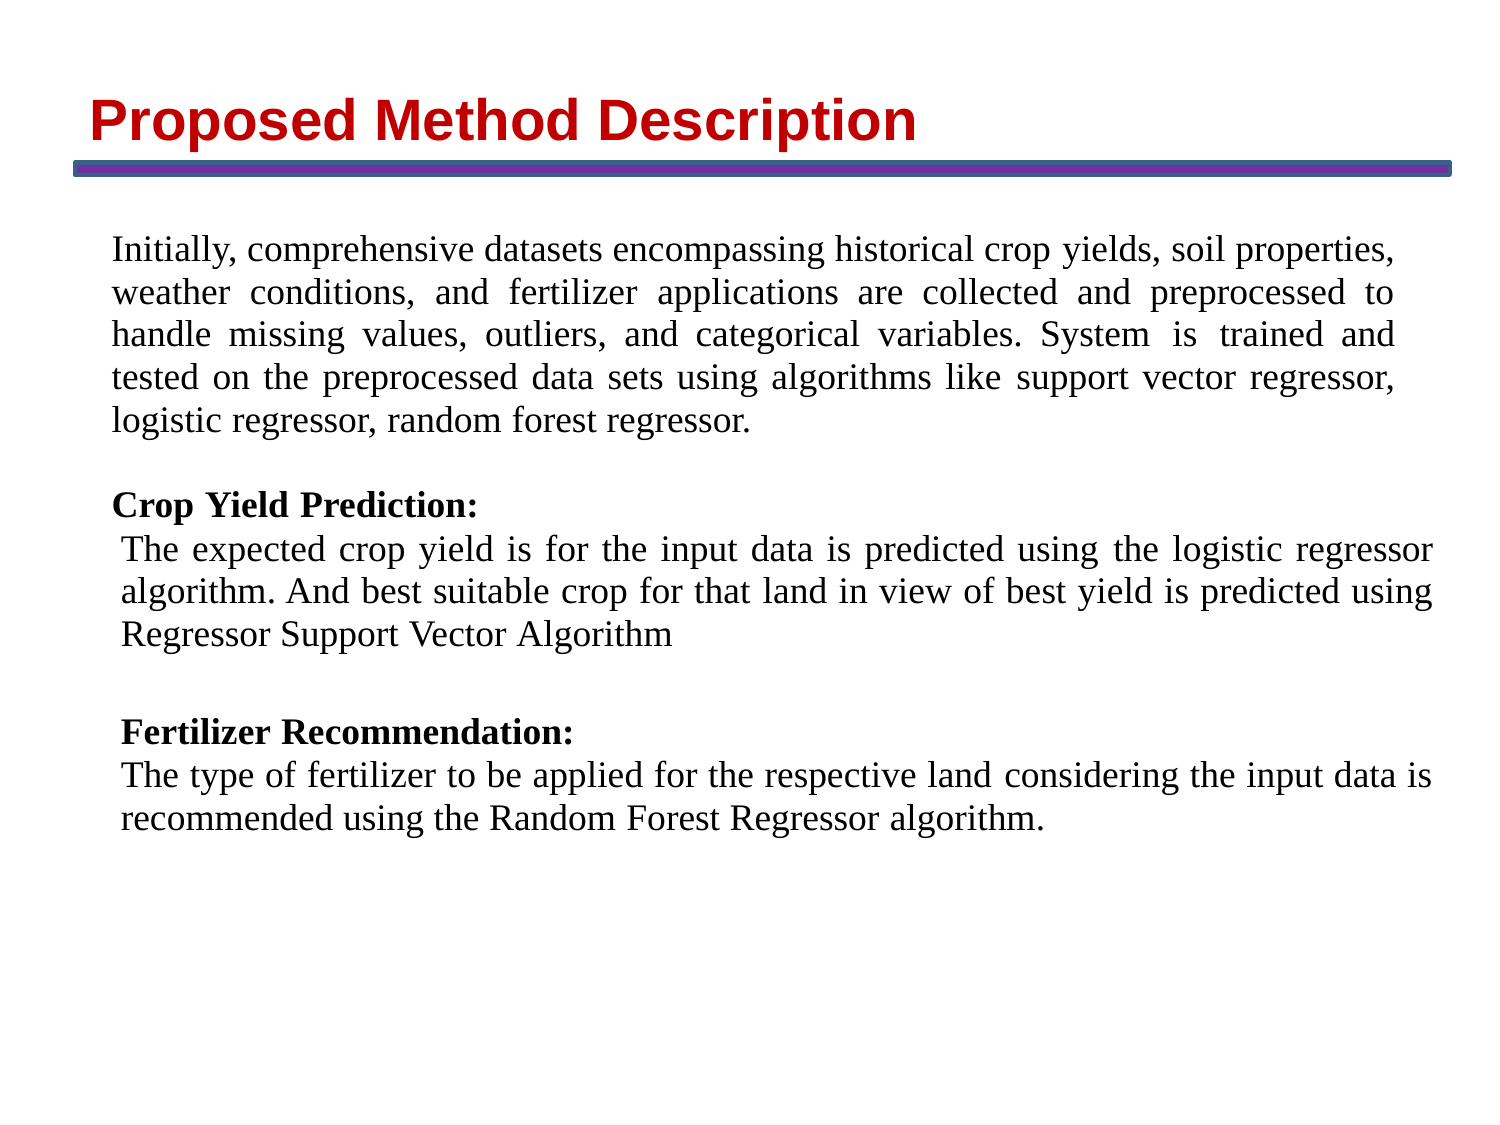

Proposed Method Description

Initially, comprehensive datasets encompassing historical crop yields, soil properties, weather conditions, and fertilizer applications are collected and preprocessed to handle missing values, outliers, and categorical variables. System is trained and tested on the preprocessed data sets using algorithms like support vector regressor, logistic regressor, random forest regressor.
Crop Yield Prediction:
The expected crop yield is for the input data is predicted using the logistic regressor algorithm. And best suitable crop for that land in view of best yield is predicted using Regressor Support Vector Algorithm

Fertilizer Recommendation:
The type of fertilizer to be applied for the respective land considering the input data is recommended using the Random Forest Regressor algorithm.